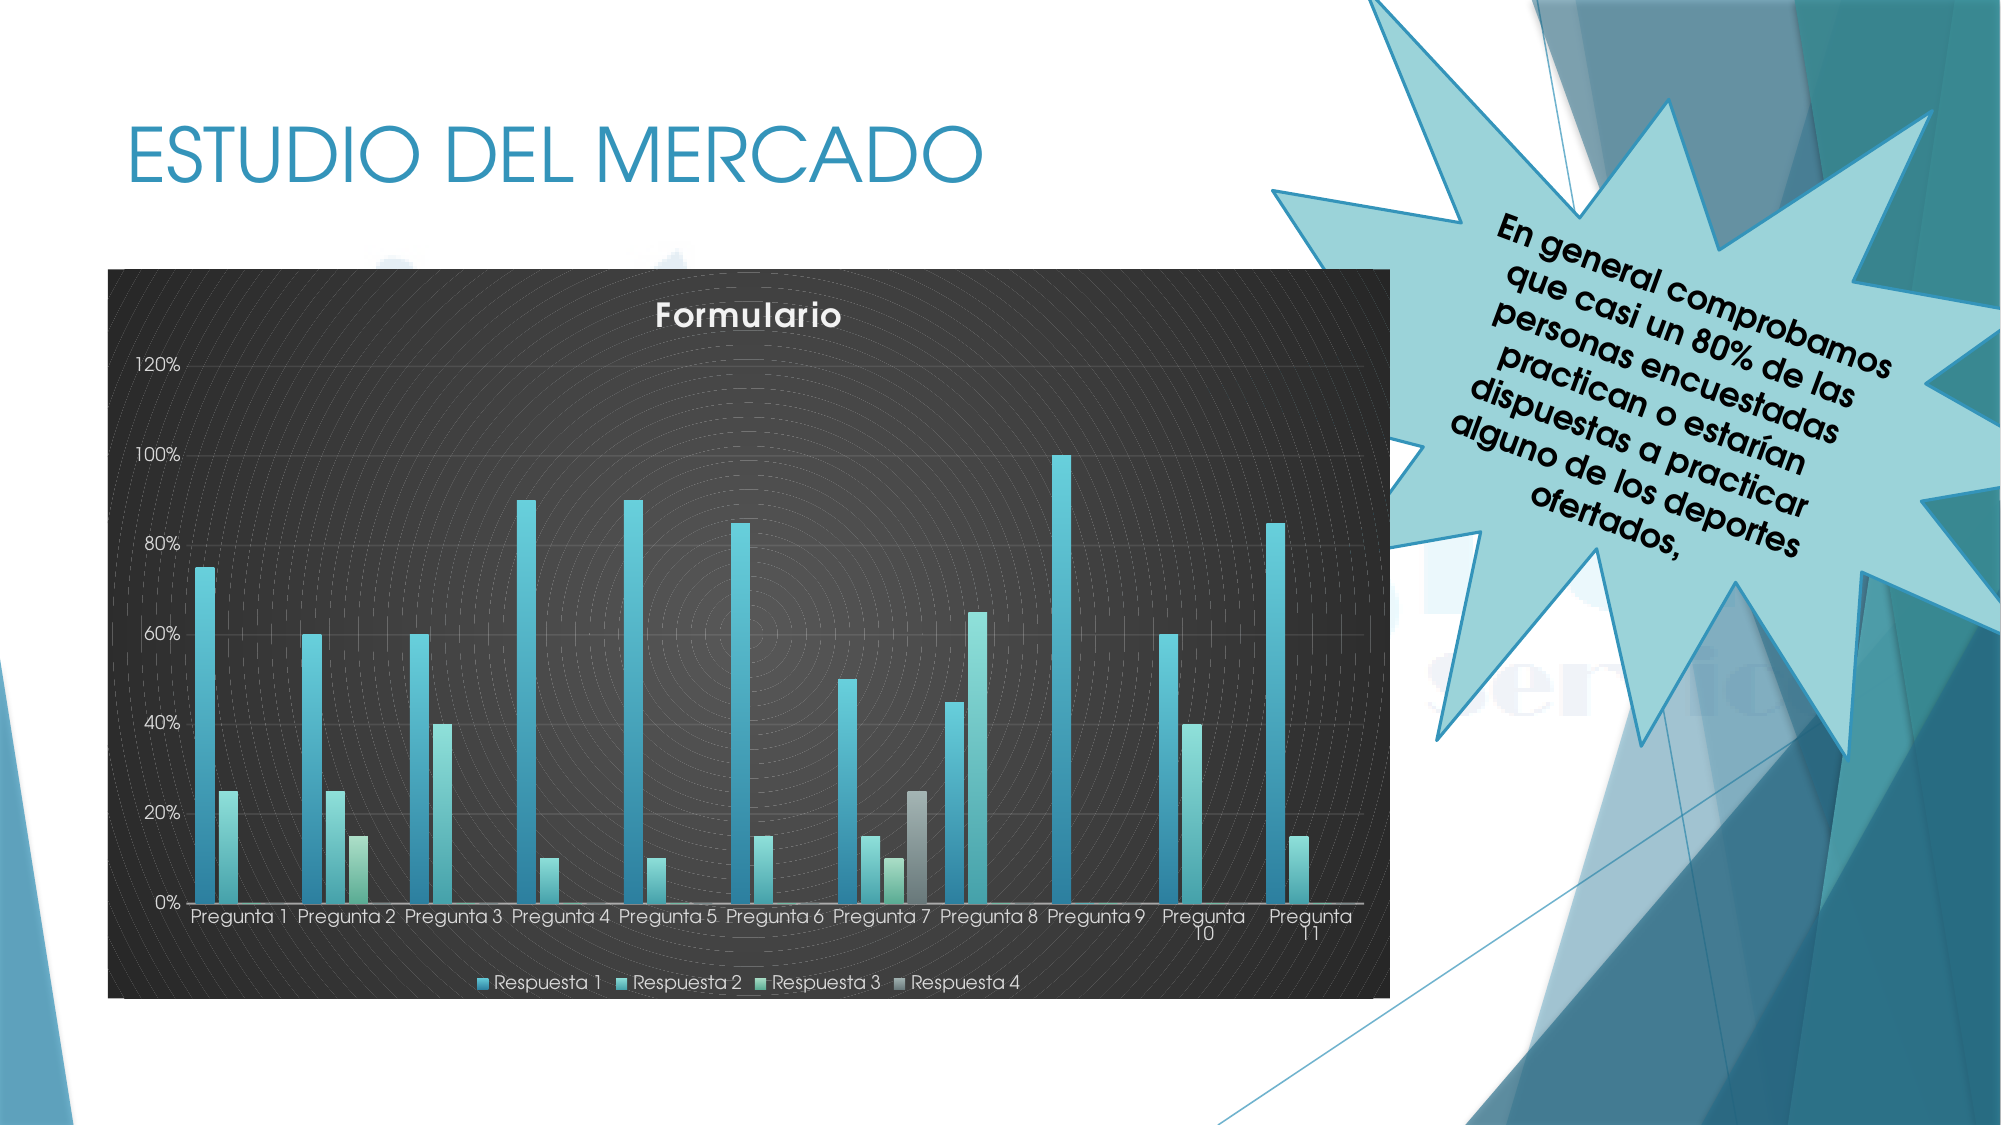

En general comprobamos que casi un 80% de las personas encuestadas practican o estarían dispuestas a practicar alguno de los deportes ofertados,

# ESTUDIO DEL MERCADO

### Chart: Formulario

| Category | Respuesta 1 | Respuesta 2 | Respuesta 3 | Respuesta 4 |
|---|---|---|---|---|
| Pregunta 1 | 0.7500000000000019 | 0.25 | 0.0 | 0.0 |
| Pregunta 2 | 0.6000000000000006 | 0.25 | 0.15000000000000024 | 0.0 |
| Pregunta 3 | 0.6000000000000006 | 0.4 | 0.0 | 0.0 |
| Pregunta 4 | 0.9 | 0.1 | 0.0 | 0.0 |
| Pregunta 5 | 0.9 | 0.1 | 0.0 | 0.0 |
| Pregunta 6 | 0.8500000000000006 | 0.15000000000000024 | 0.0 | 0.0 |
| Pregunta 7 | 0.5 | 0.15000000000000024 | 0.1 | 0.25 |
| Pregunta 8 | 0.45 | 0.6500000000000021 | 0.0 | 0.0 |
| Pregunta 9 | 1.0 | 0.0 | 0.0 | 0.0 |
| Pregunta 10 | 0.6000000000000006 | 0.4 | 0.0 | 0.0 |
| Pregunta 11 | 0.8500000000000006 | 0.15000000000000024 | 0.0 | 0.0 |